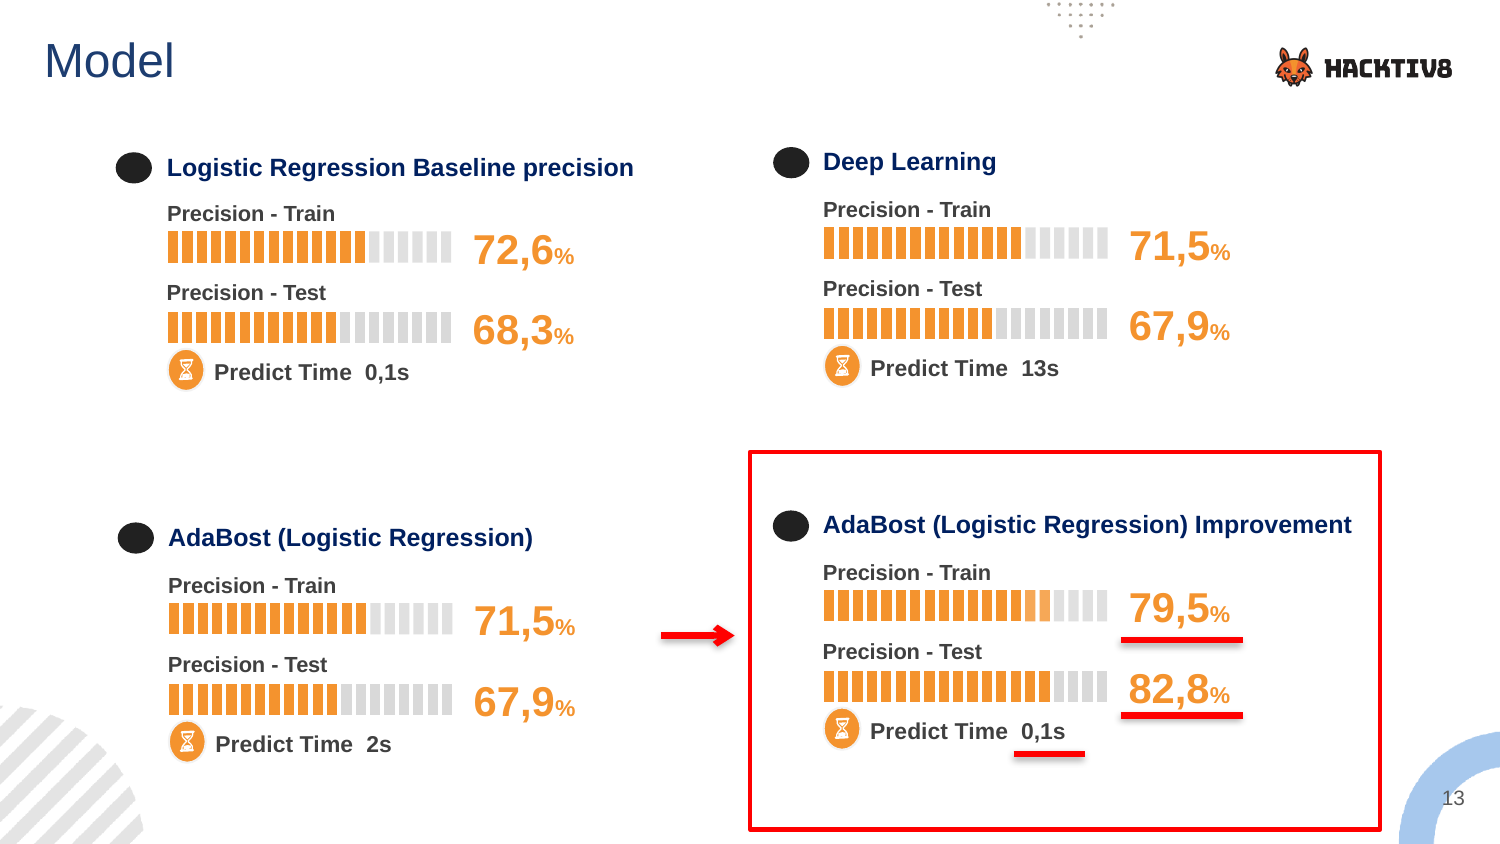

Model
Deep Learning
Precision - Train
71,5%

Precision - Test
67,9%

Predict Time  13s

Logistic Regression Baseline precision
Precision - Train
72,6%

Precision - Test
68,3%

Predict Time  0,1s

AdaBost (Logistic Regression) Improvement
Precision - Train
79,5%

Precision - Test
82,8%

Predict Time  0,1s

AdaBost (Logistic Regression)
Precision - Train
71,5%

Precision - Test
67,9%

Predict Time  2s

13